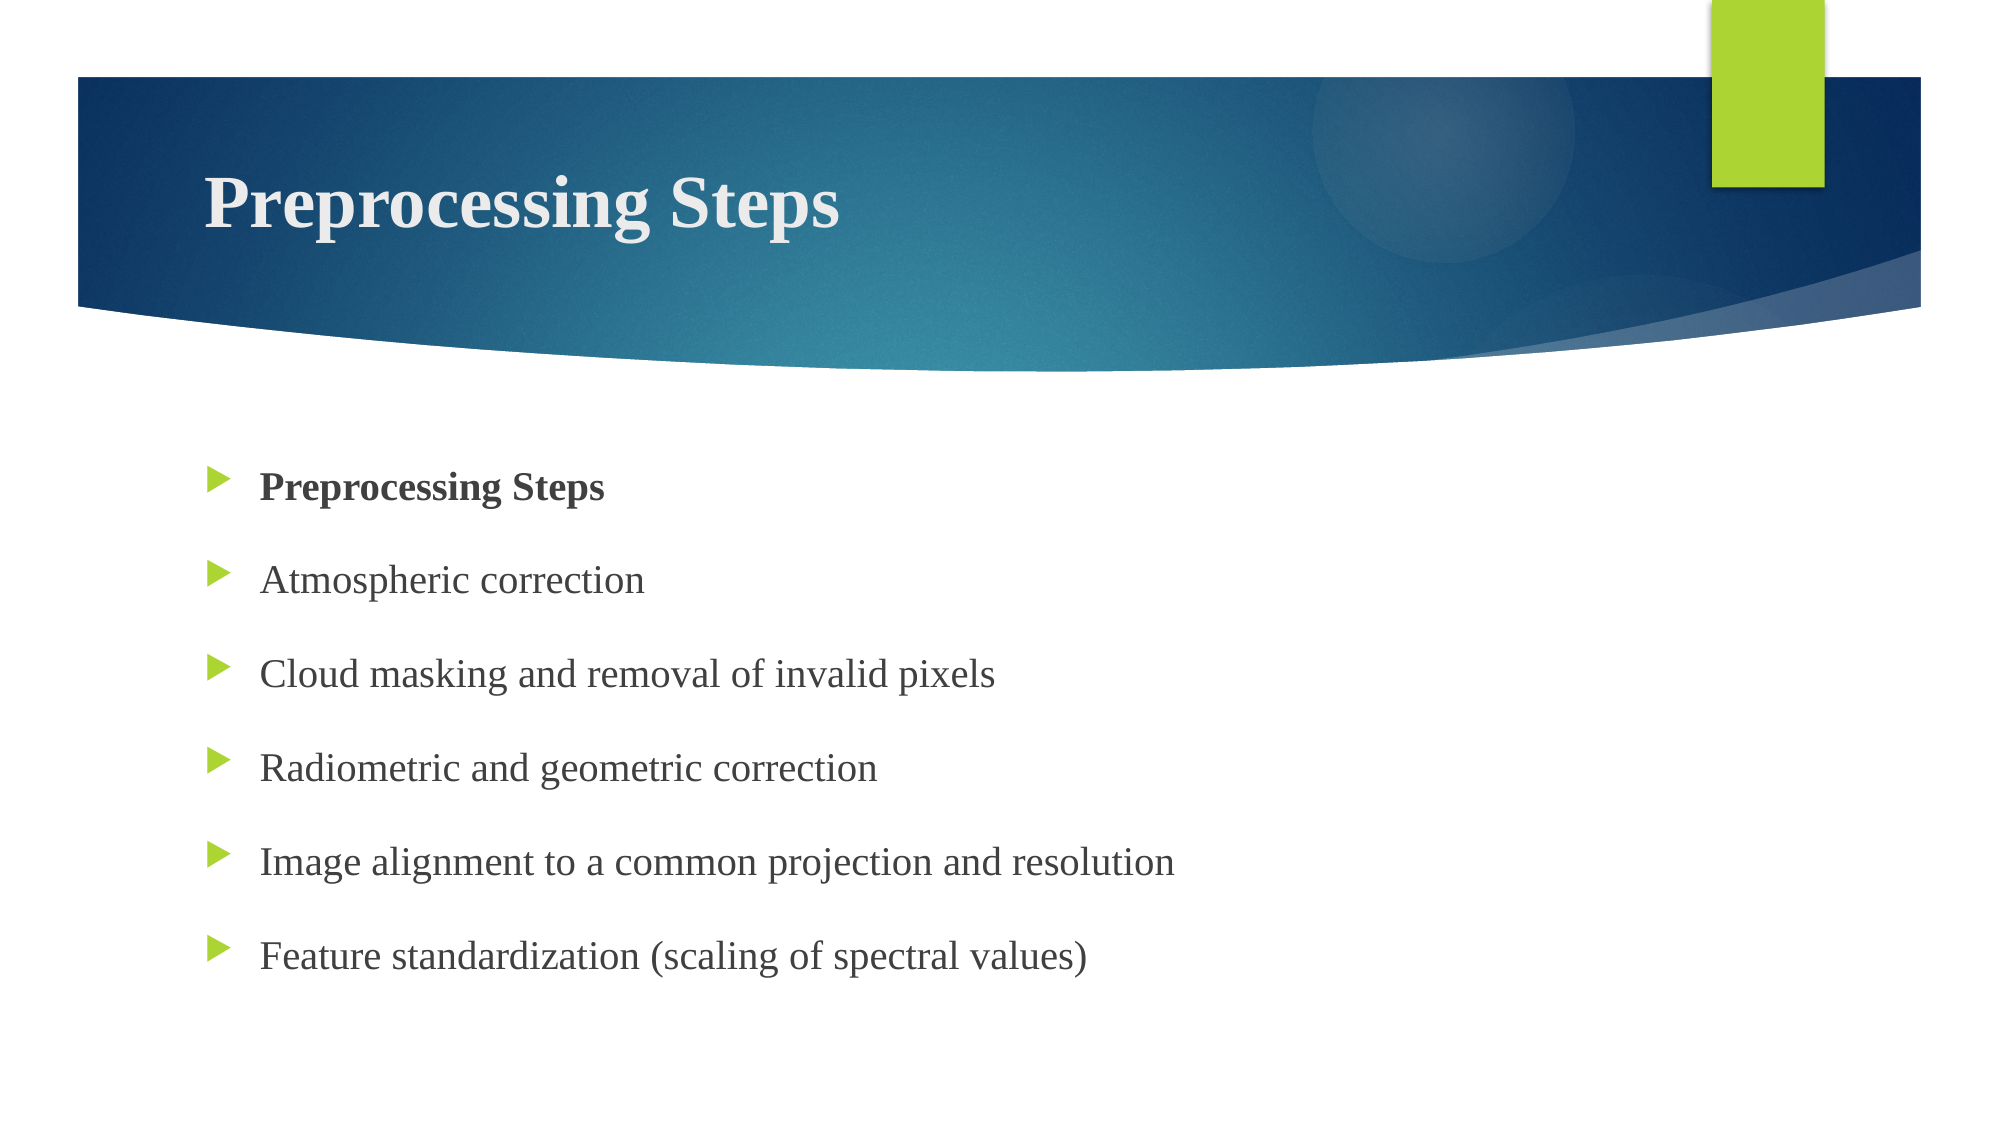

# Preprocessing Steps
Preprocessing Steps
Atmospheric correction
Cloud masking and removal of invalid pixels
Radiometric and geometric correction
Image alignment to a common projection and resolution
Feature standardization (scaling of spectral values)